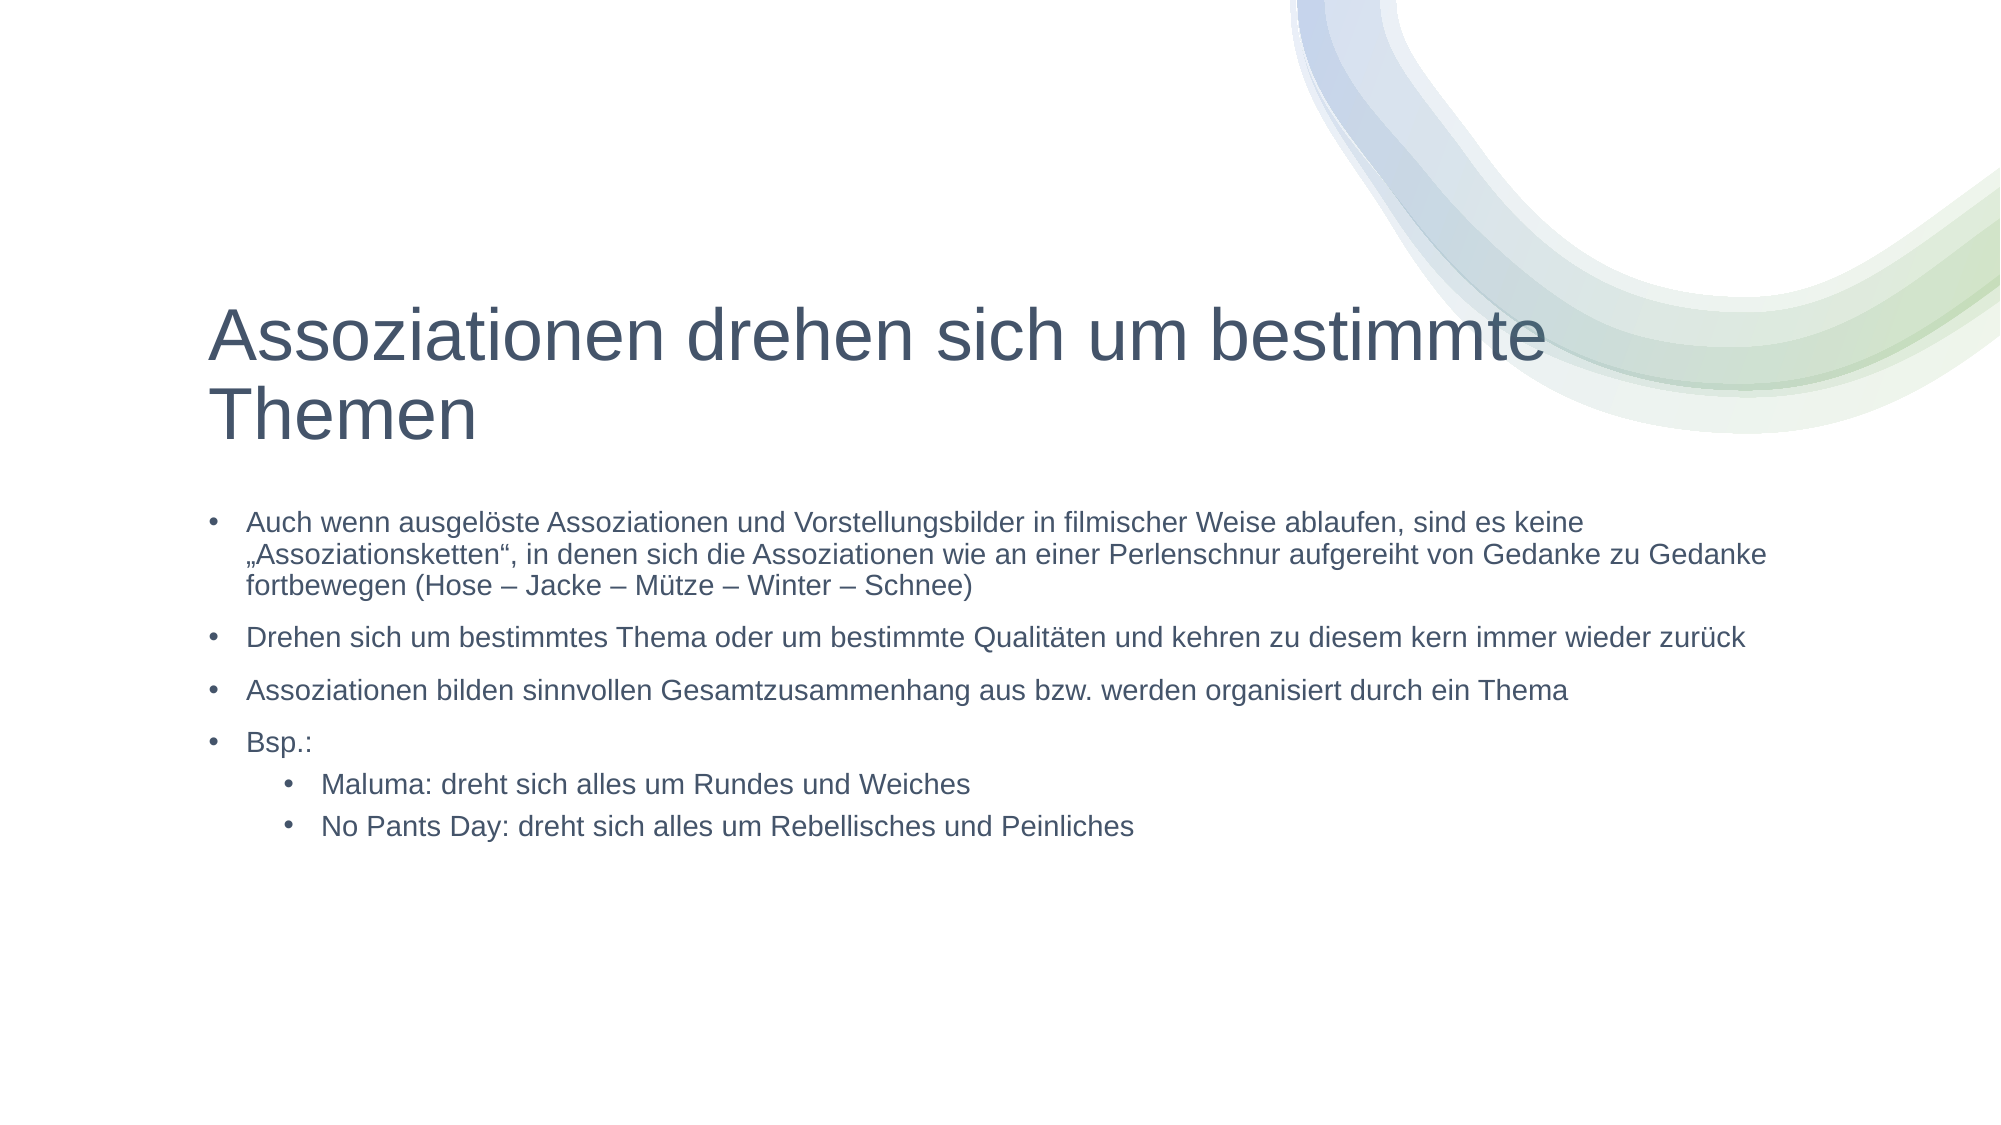

# Assoziationen drehen sich um bestimmte Themen
Auch wenn ausgelöste Assoziationen und Vorstellungsbilder in filmischer Weise ablaufen, sind es keine „Assoziationsketten“, in denen sich die Assoziationen wie an einer Perlenschnur aufgereiht von Gedanke zu Gedanke fortbewegen (Hose – Jacke – Mütze – Winter – Schnee)
Drehen sich um bestimmtes Thema oder um bestimmte Qualitäten und kehren zu diesem kern immer wieder zurück
Assoziationen bilden sinnvollen Gesamtzusammenhang aus bzw. werden organisiert durch ein Thema
Bsp.:
Maluma: dreht sich alles um Rundes und Weiches
No Pants Day: dreht sich alles um Rebellisches und Peinliches